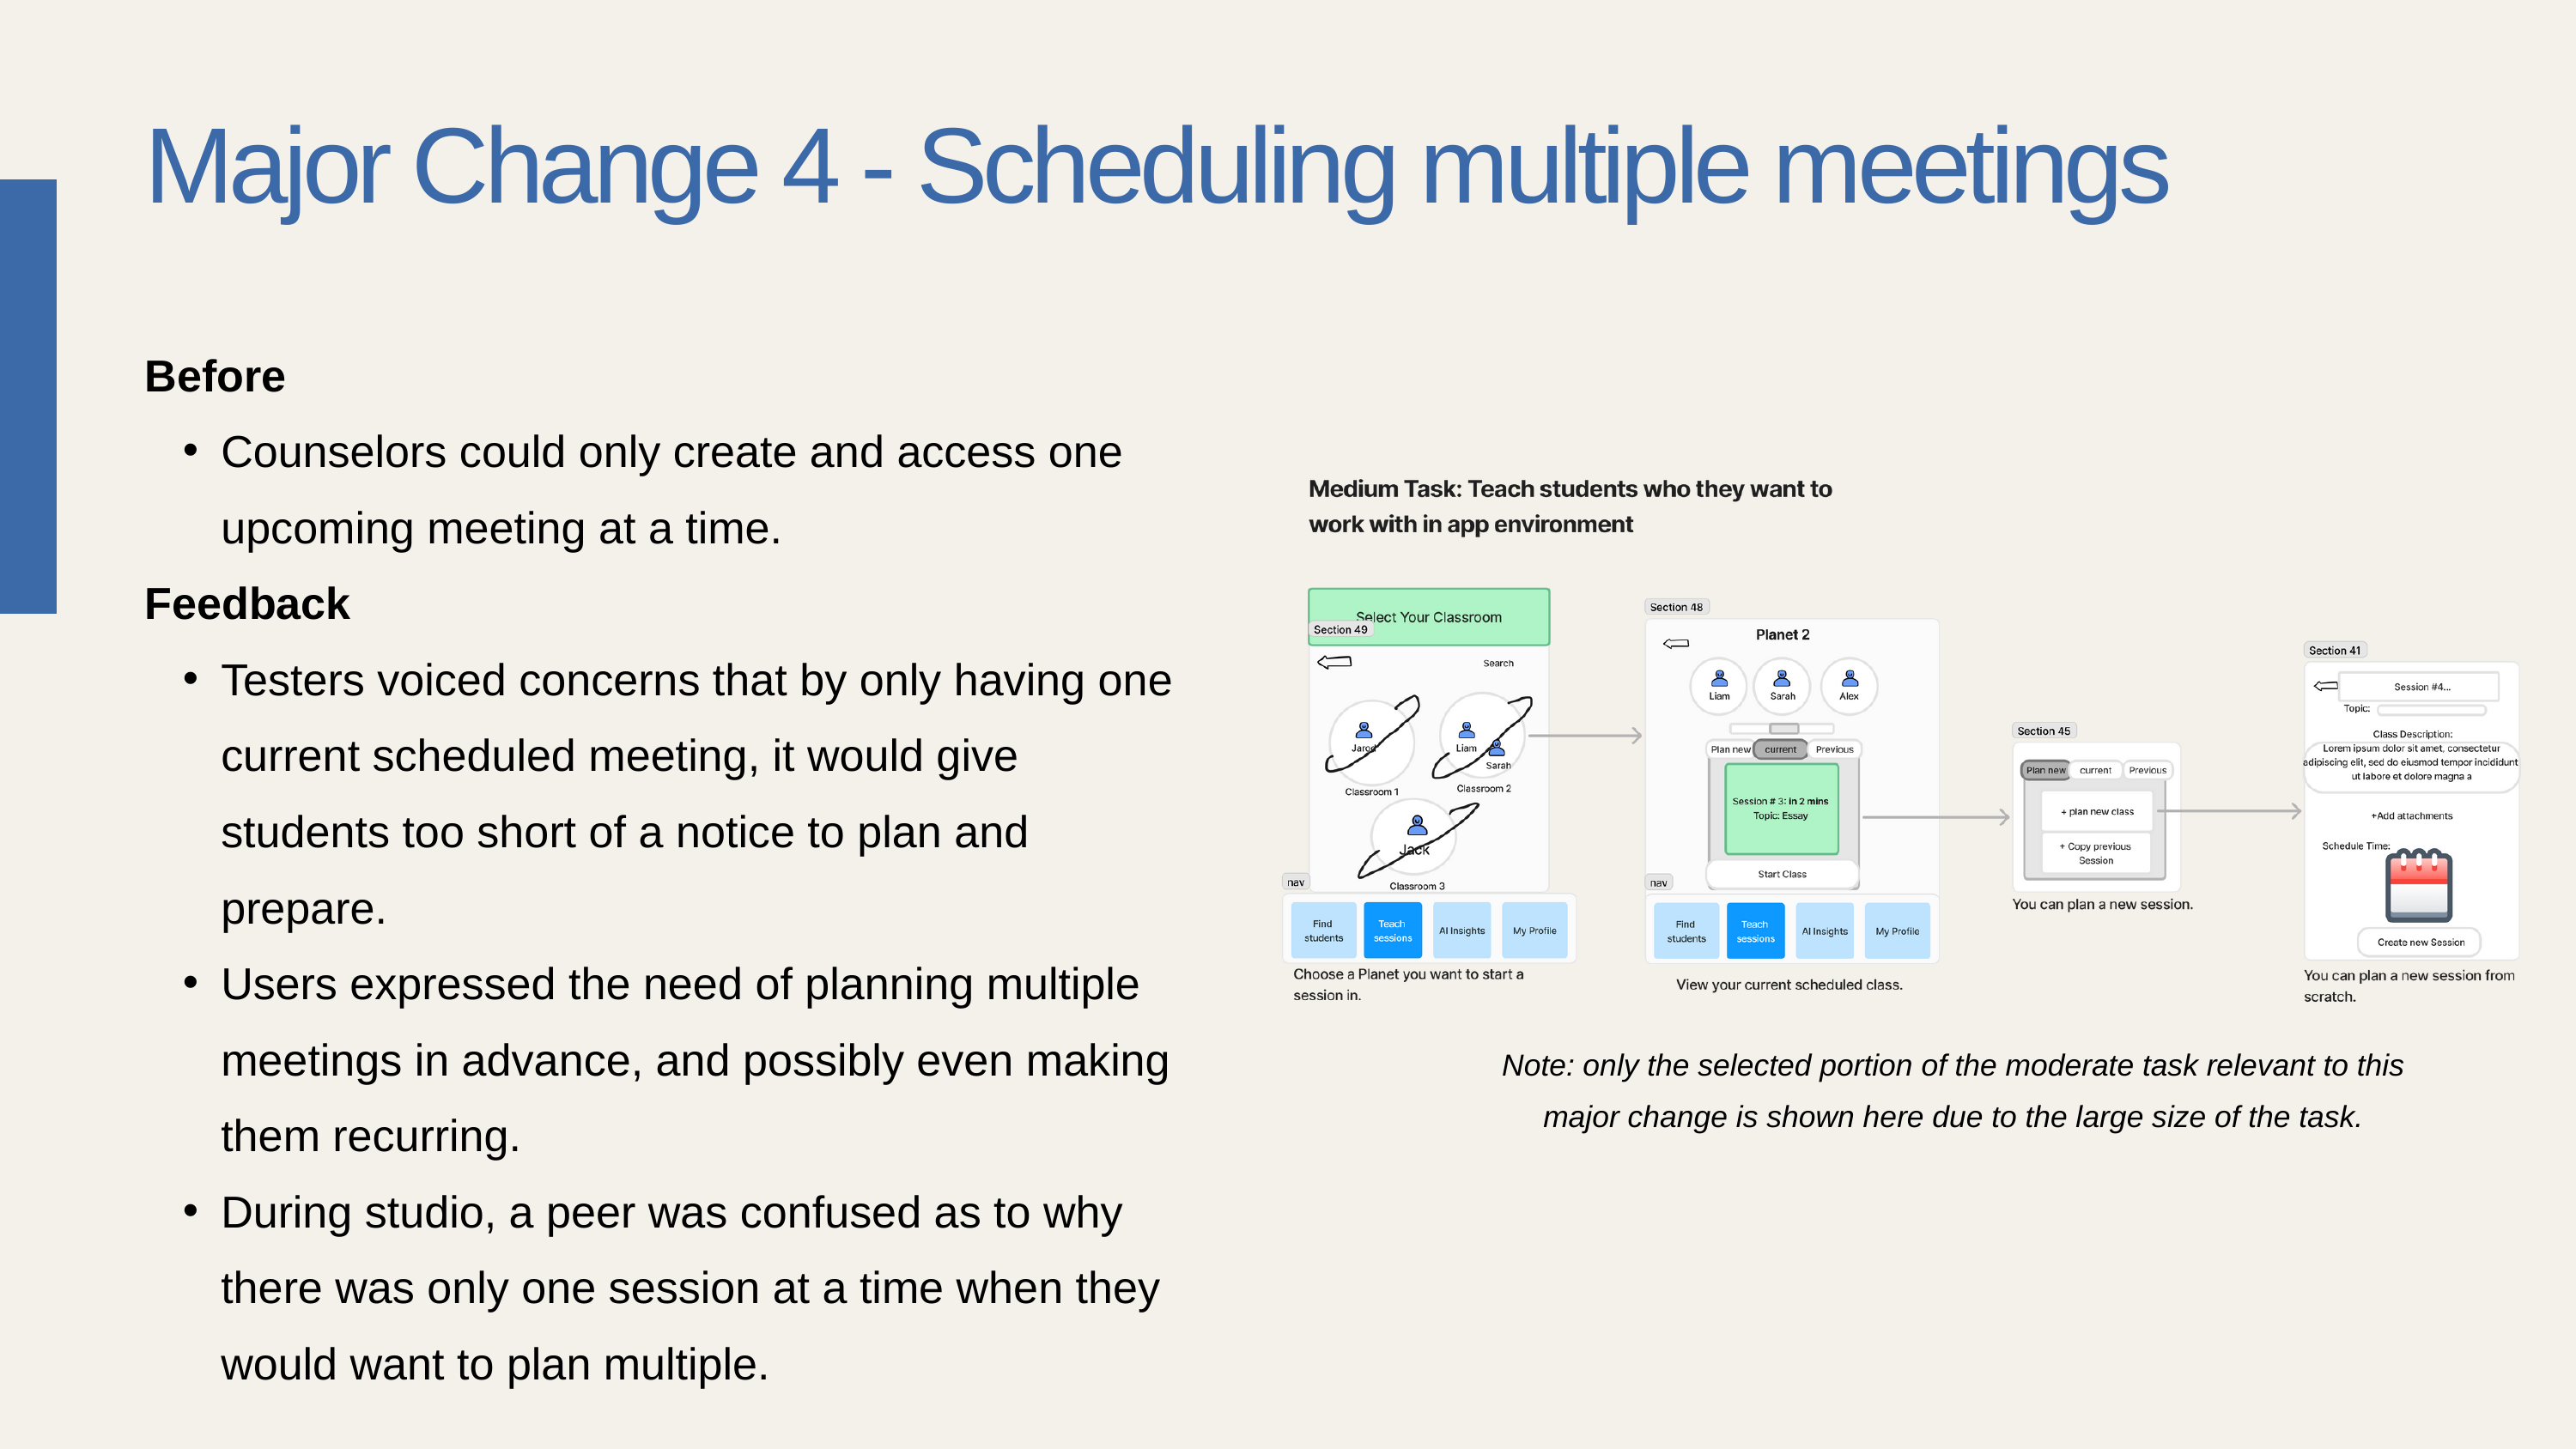

Major Change 4 - Scheduling multiple meetings

Before
Counselors could only create and access one upcoming meeting at a time.
Feedback
Testers voiced concerns that by only having one current scheduled meeting, it would give students too short of a notice to plan and prepare.
Users expressed the need of planning multiple meetings in advance, and possibly even making them recurring.
During studio, a peer was confused as to why there was only one session at a time when they would want to plan multiple.

Note: only the selected portion of the moderate task relevant to this major change is shown here due to the large size of the task.